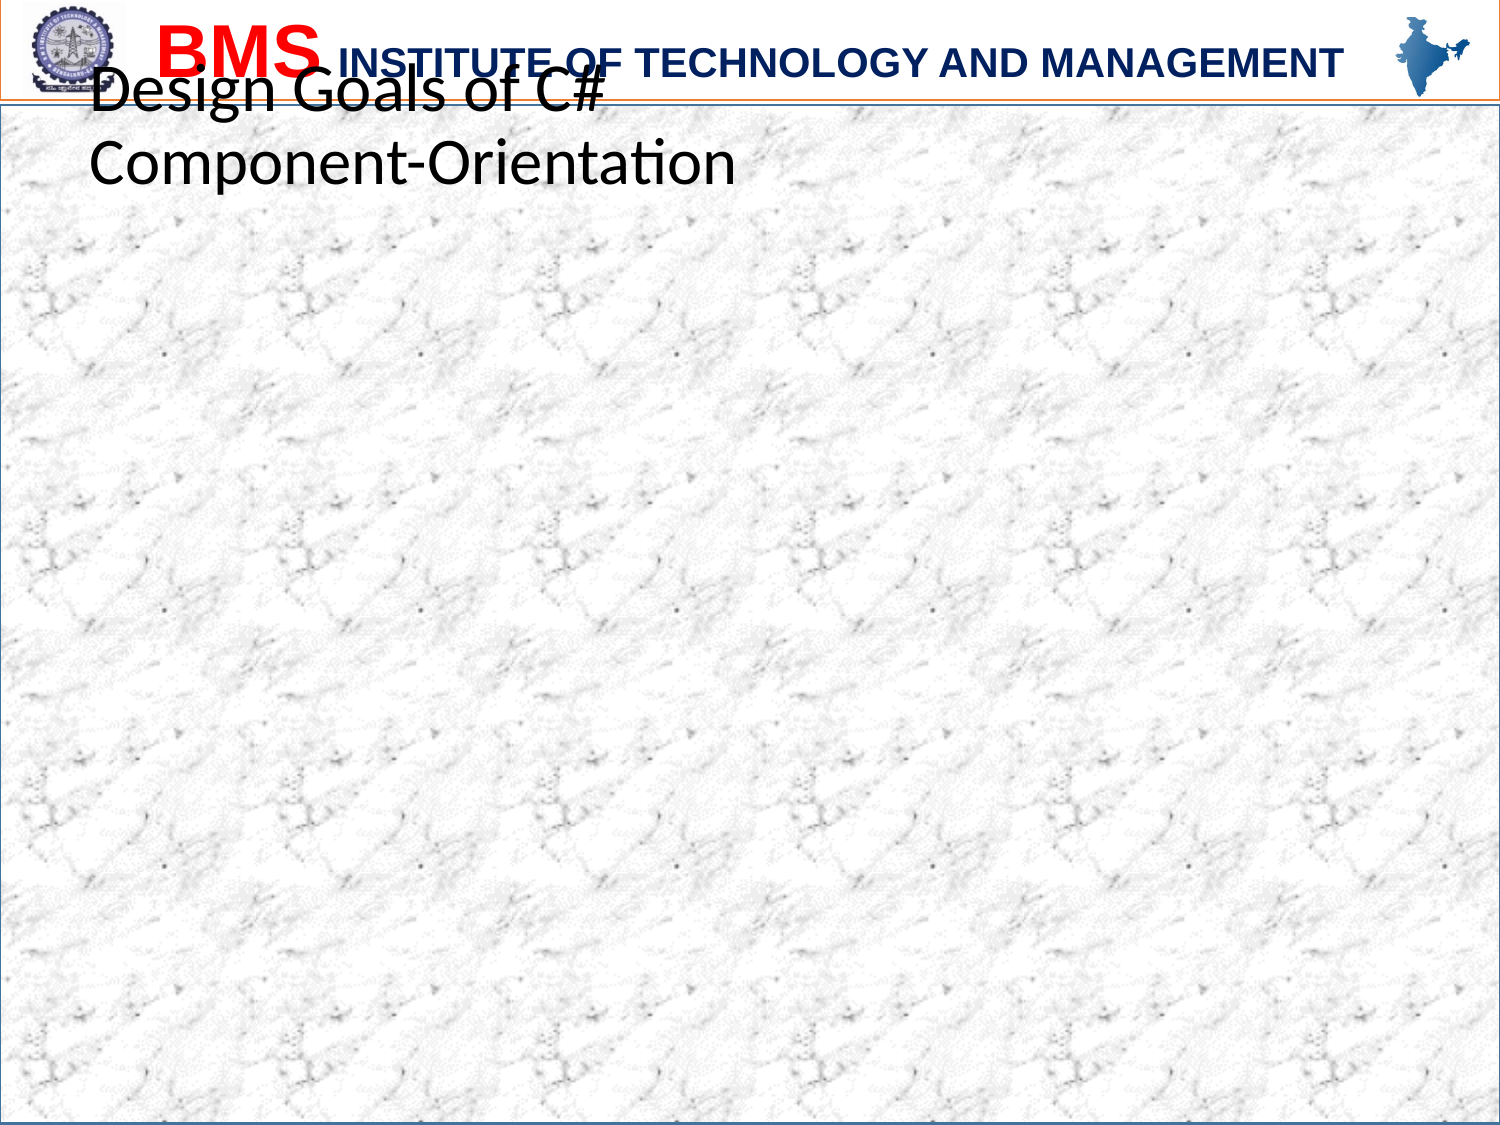

# Design Goals of C# Component-Orientation
C# is the first “Component-Oriented” language in the C/C++ family
What is a component?
An independent module of reuse and deployment
Coarser-grained than objects
(objects are language-level constructs)
Includes multiple classes
Often language-independent
In general, component writer and user don’t know each other, don’t work for the same company, and don’t use the same language